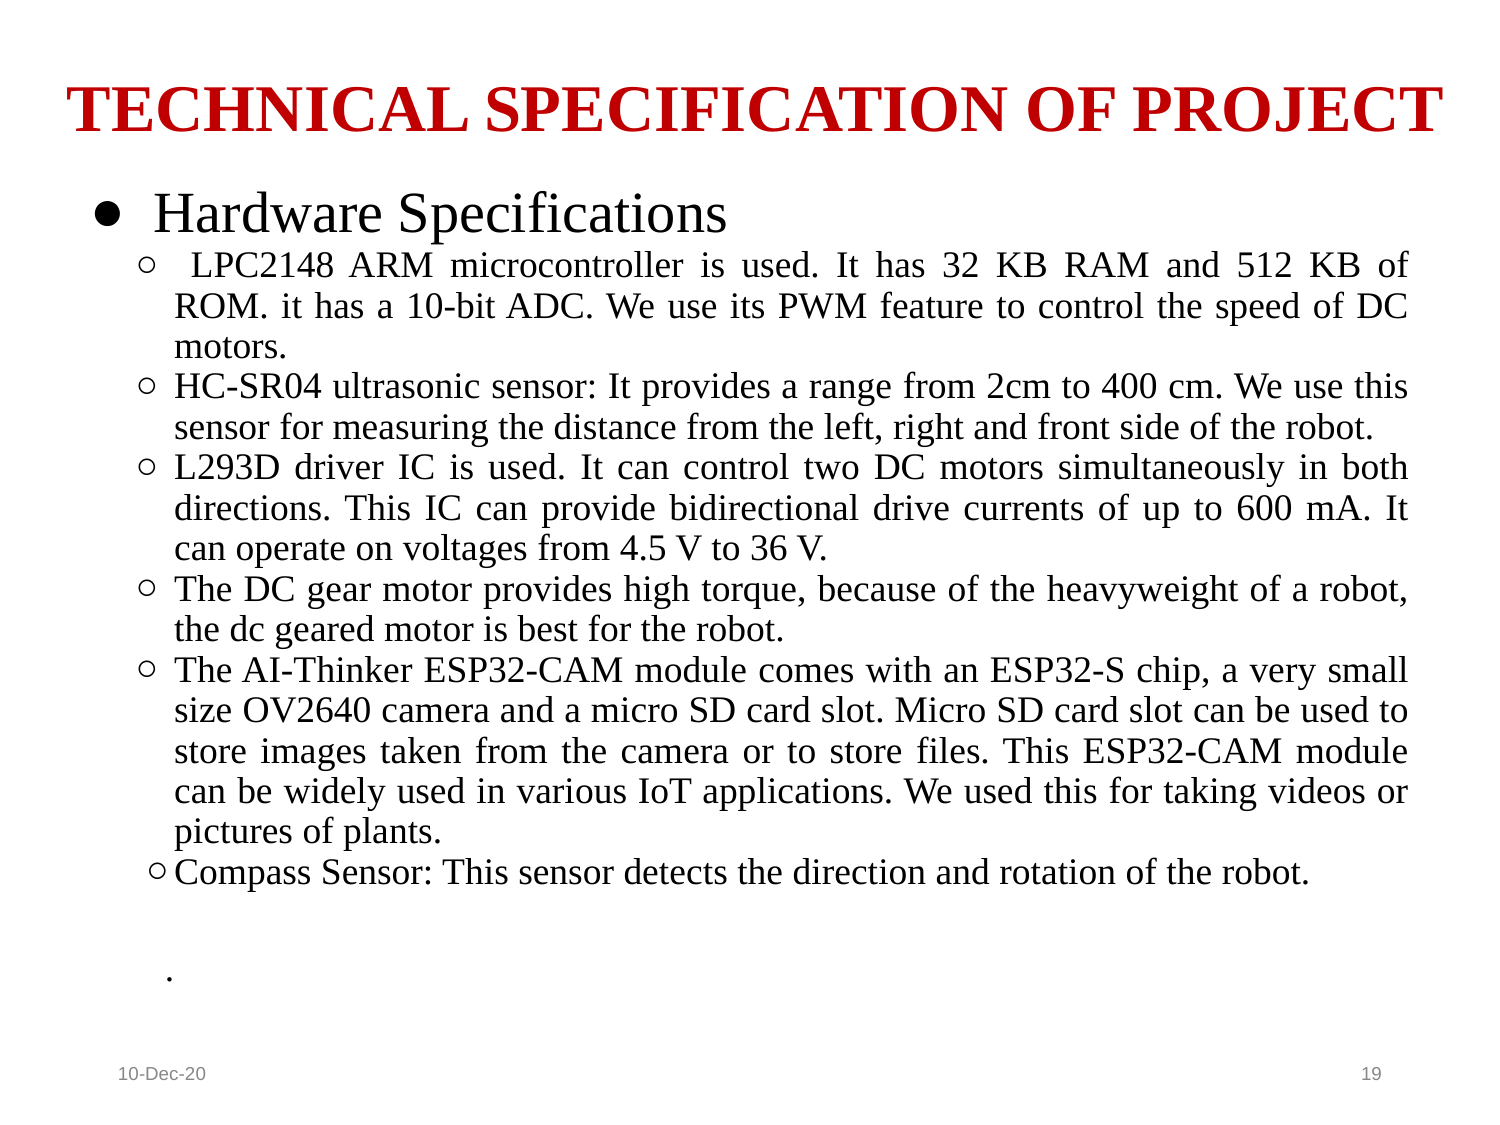

TECHNICAL SPECIFICATION OF PROJECT
  Hardware Specifications
 LPC2148 ARM microcontroller is used. It has 32 KB RAM and 512 KB of ROM. it has a 10-bit ADC. We use its PWM feature to control the speed of DC motors.
HC-SR04 ultrasonic sensor: It provides a range from 2cm to 400 cm. We use this sensor for measuring the distance from the left, right and front side of the robot.
L293D driver IC is used. It can control two DC motors simultaneously in both directions. This IC can provide bidirectional drive currents of up to 600 mA. It can operate on voltages from 4.5 V to 36 V.
The DC gear motor provides high torque, because of the heavyweight of a robot, the dc geared motor is best for the robot.
The AI-Thinker ESP32-CAM module comes with an ESP32-S chip, a very small size OV2640 camera and a micro SD card slot. Micro SD card slot can be used to store images taken from the camera or to store files. This ESP32-CAM module can be widely used in various IoT applications. We used this for taking videos or pictures of plants.
Compass Sensor: This sensor detects the direction and rotation of the robot.

.

10-Dec-20
19